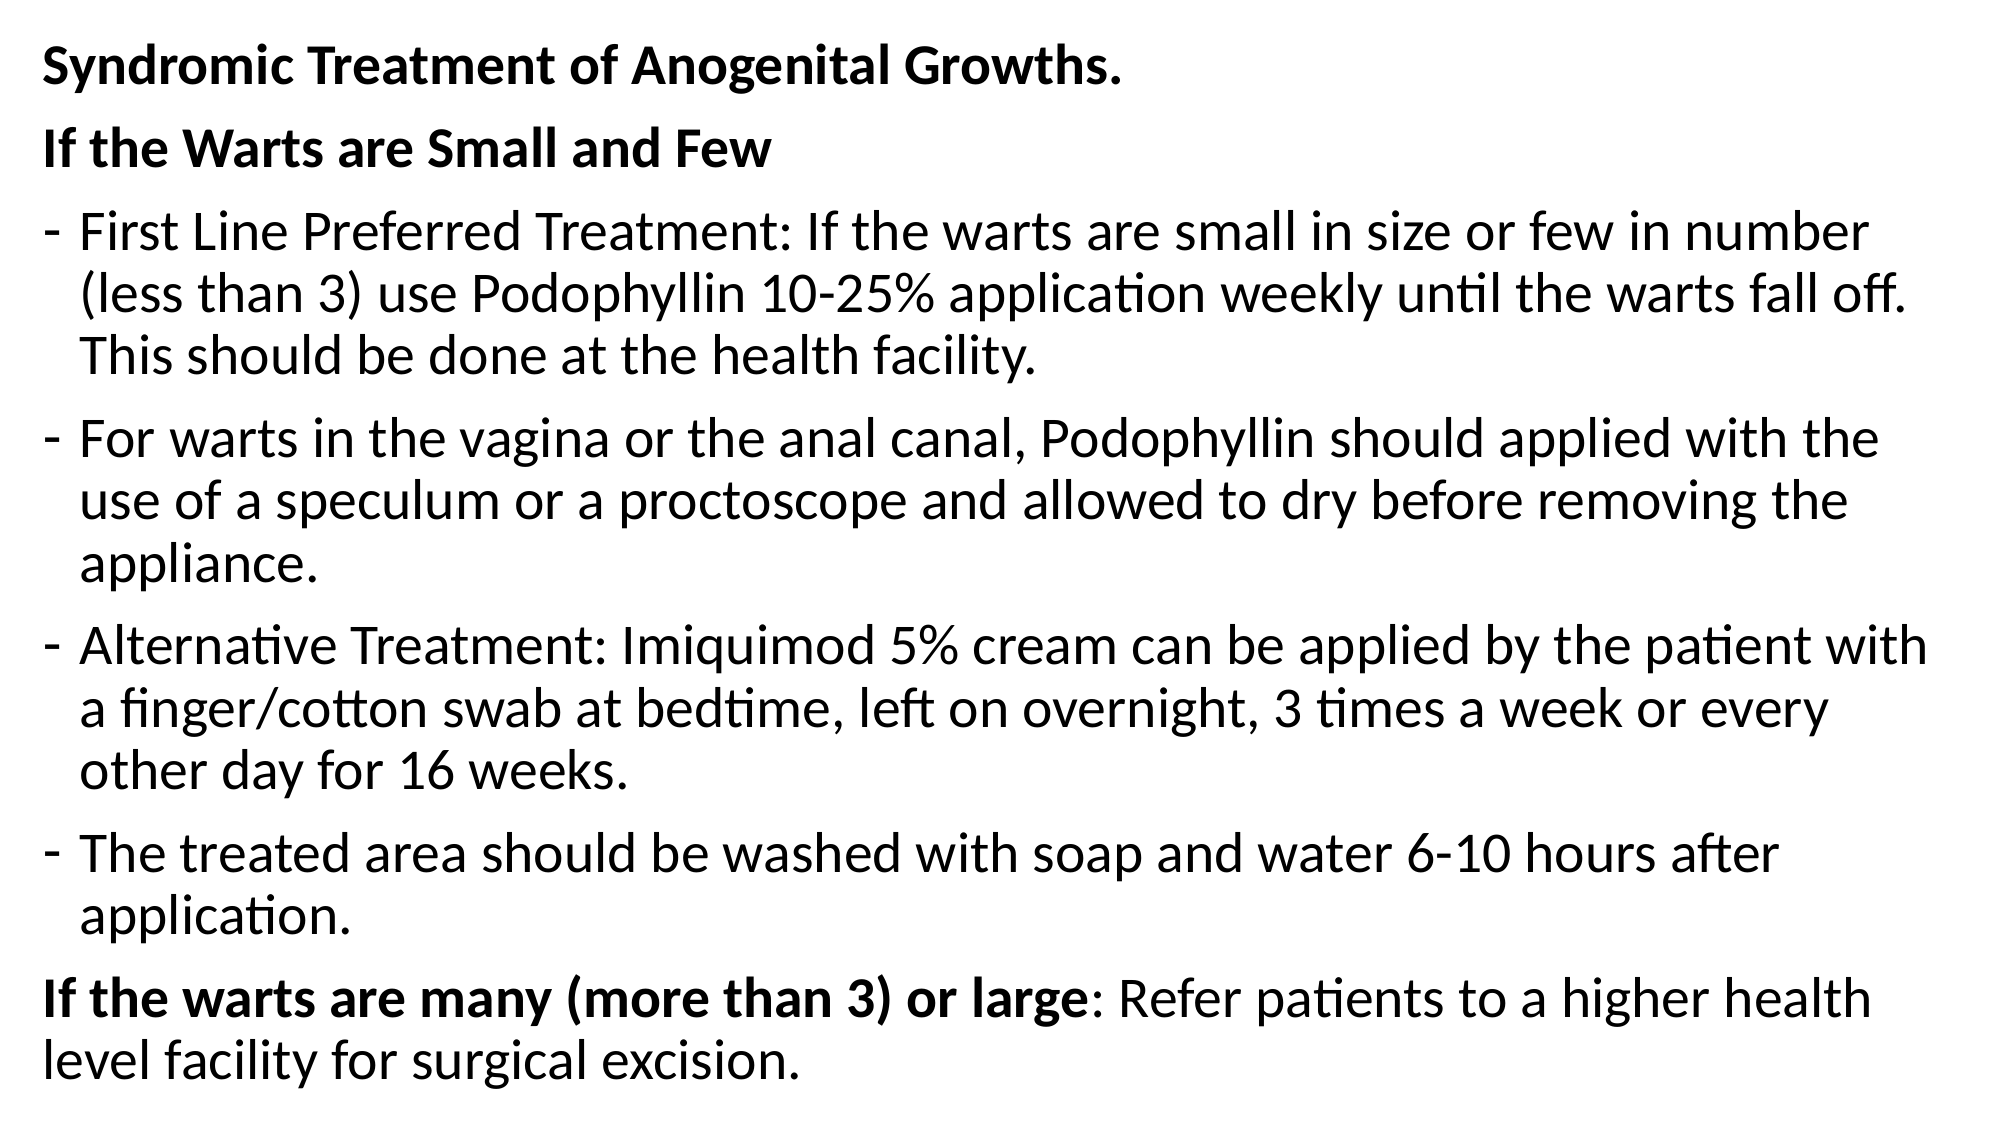

Syndromic Treatment of Anogenital Growths.
If the Warts are Small and Few
First Line Preferred Treatment: If the warts are small in size or few in number (less than 3) use Podophyllin 10-25% application weekly until the warts fall off. This should be done at the health facility.
For warts in the vagina or the anal canal, Podophyllin should applied with the use of a speculum or a proctoscope and allowed to dry before removing the appliance.
Alternative Treatment: Imiquimod 5% cream can be applied by the patient with a finger/cotton swab at bedtime, left on overnight, 3 times a week or every other day for 16 weeks.
The treated area should be washed with soap and water 6-10 hours after application.
If the warts are many (more than 3) or large: Refer patients to a higher health level facility for surgical excision.